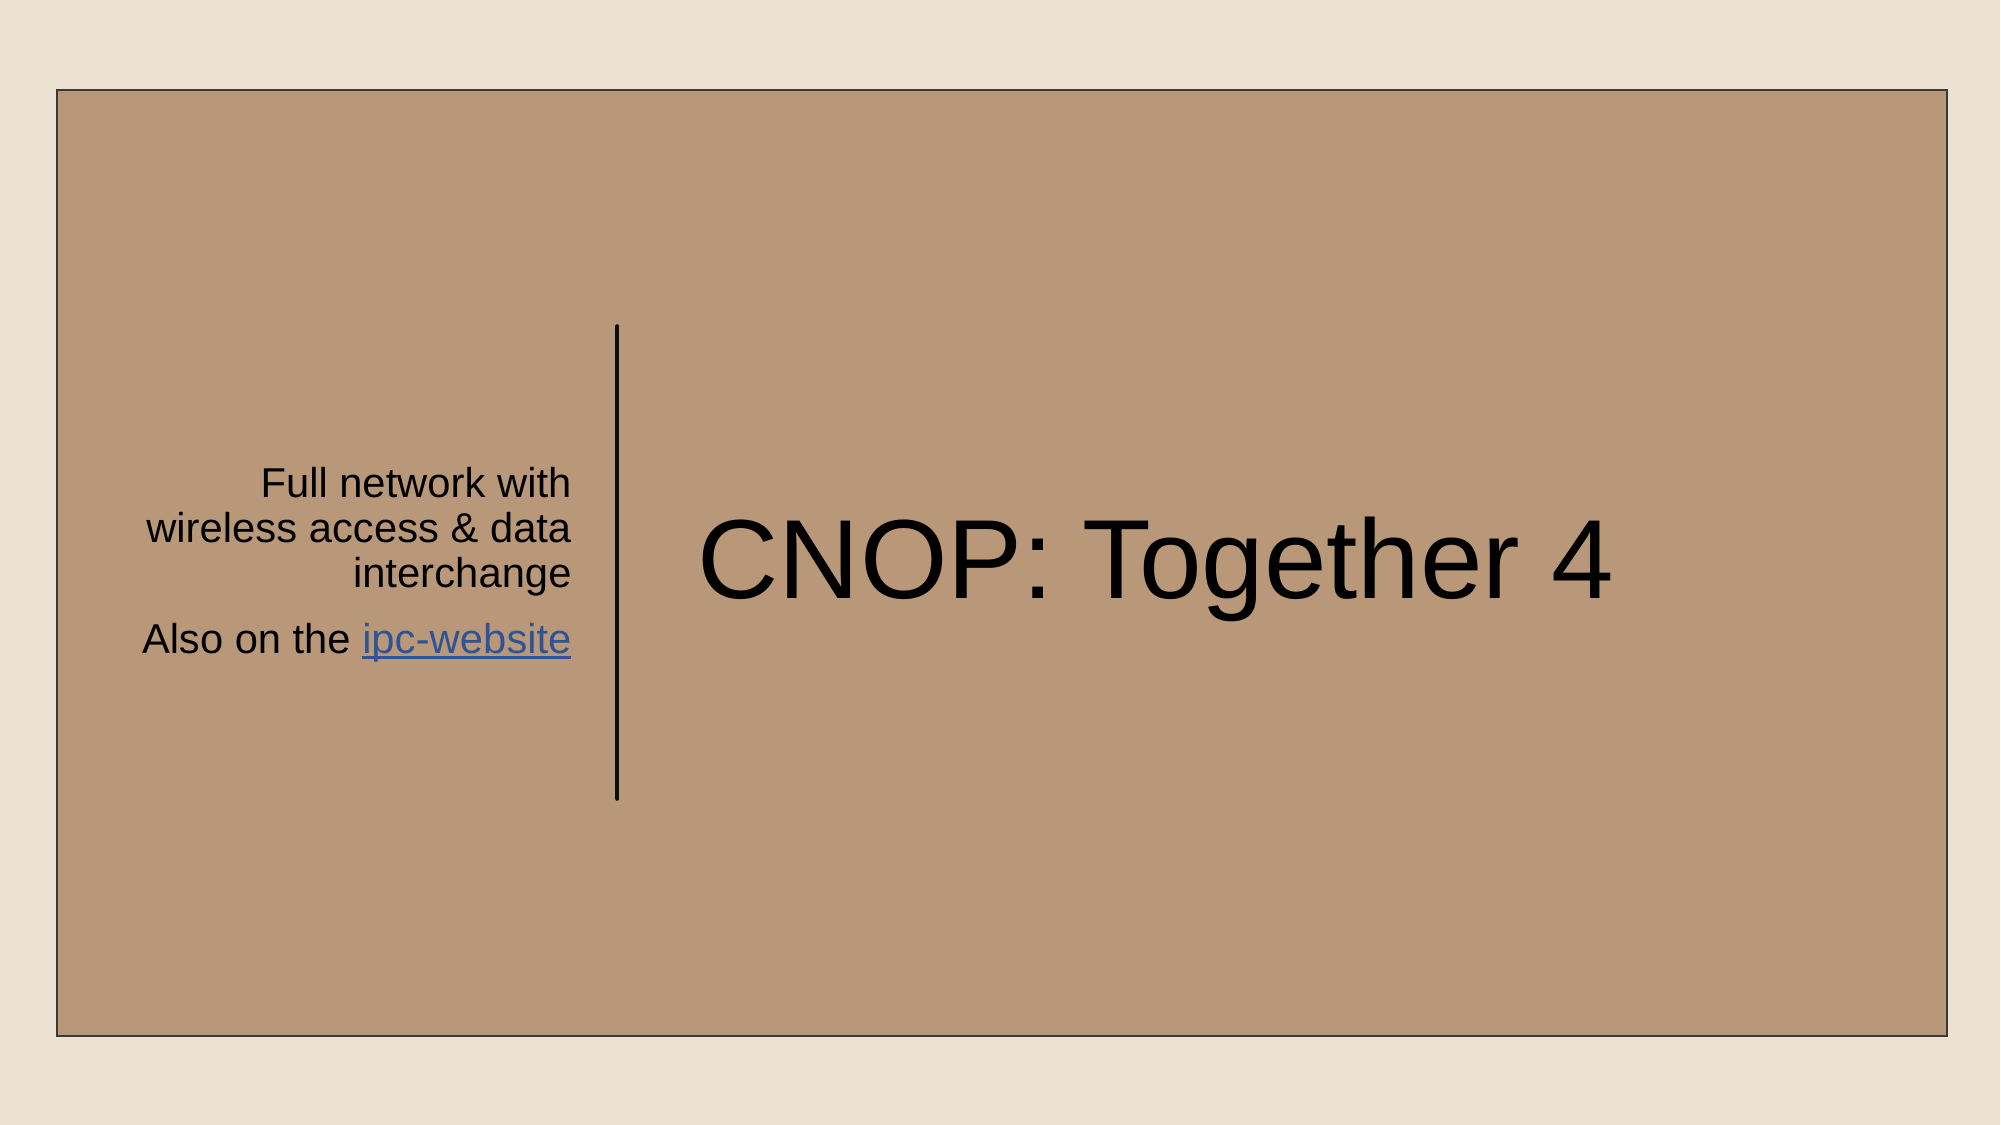

Full network with wireless access & data interchange
Also on the ipc-website
# CNOP: Together 4